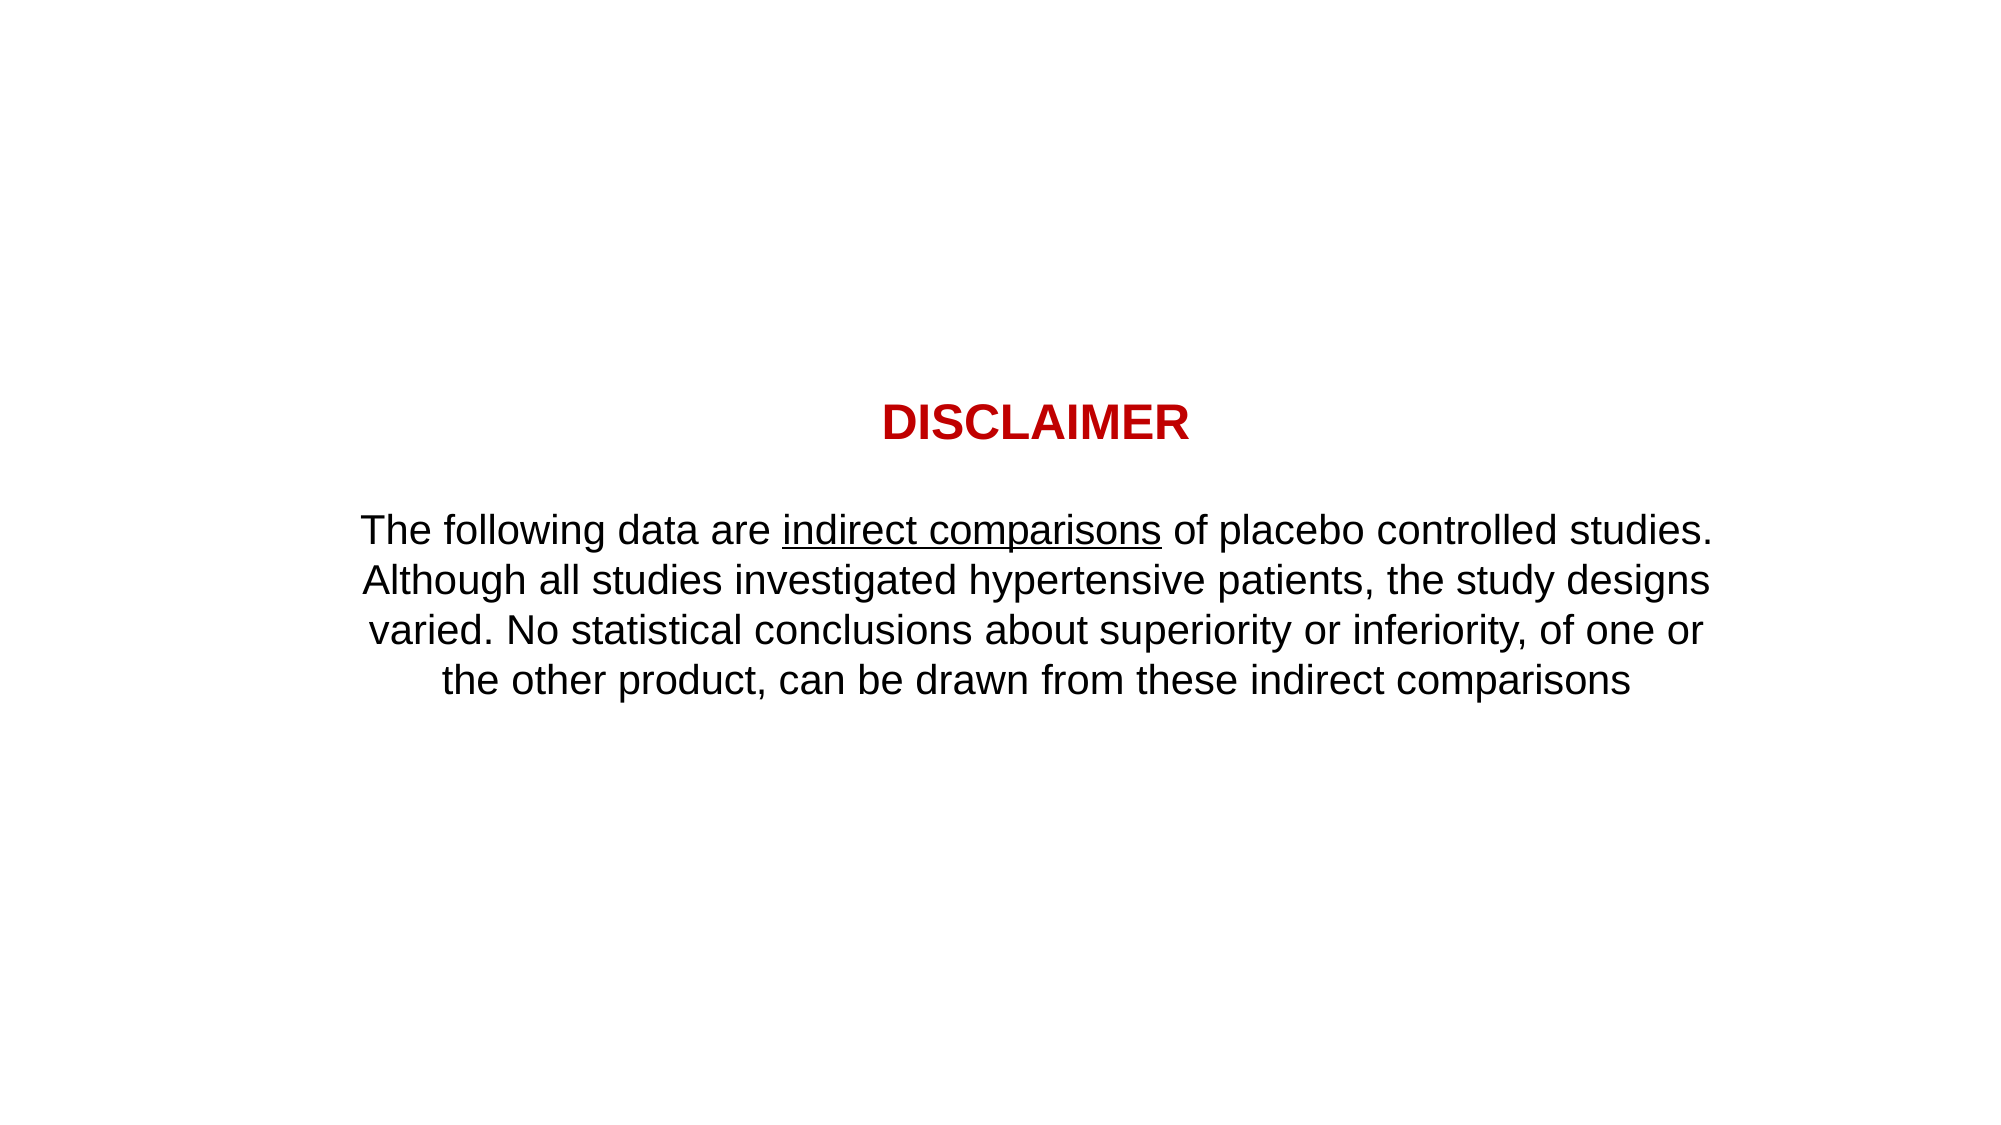

# DISCLAIMER
The following data are indirect comparisons of placebo controlled studies. Although all studies investigated hypertensive patients, the study designs varied. No statistical conclusions about superiority or inferiority, of one or the other product, can be drawn from these indirect comparisons